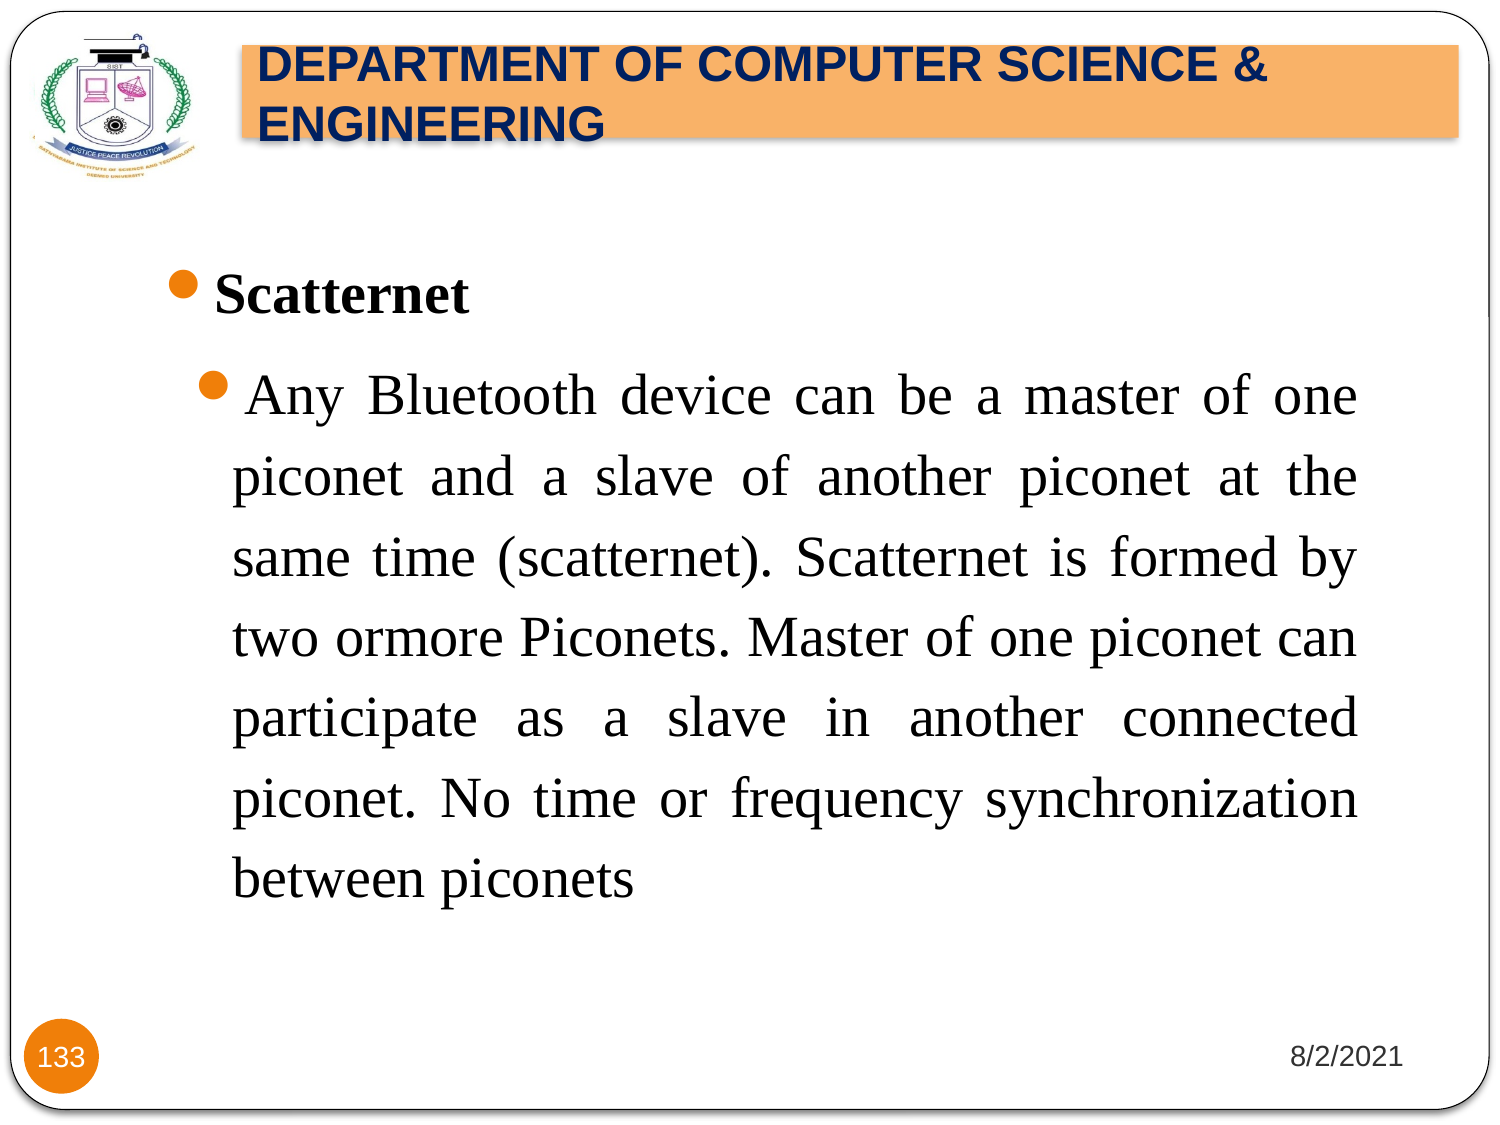

Scatternet
Any Bluetooth device can be a master of one piconet and a slave of another piconet at the same time (scatternet). Scatternet is formed by two ormore Piconets. Master of one piconet can participate as a slave in another connected piconet. No time or frequency synchronization between piconets

8/2/2021
133